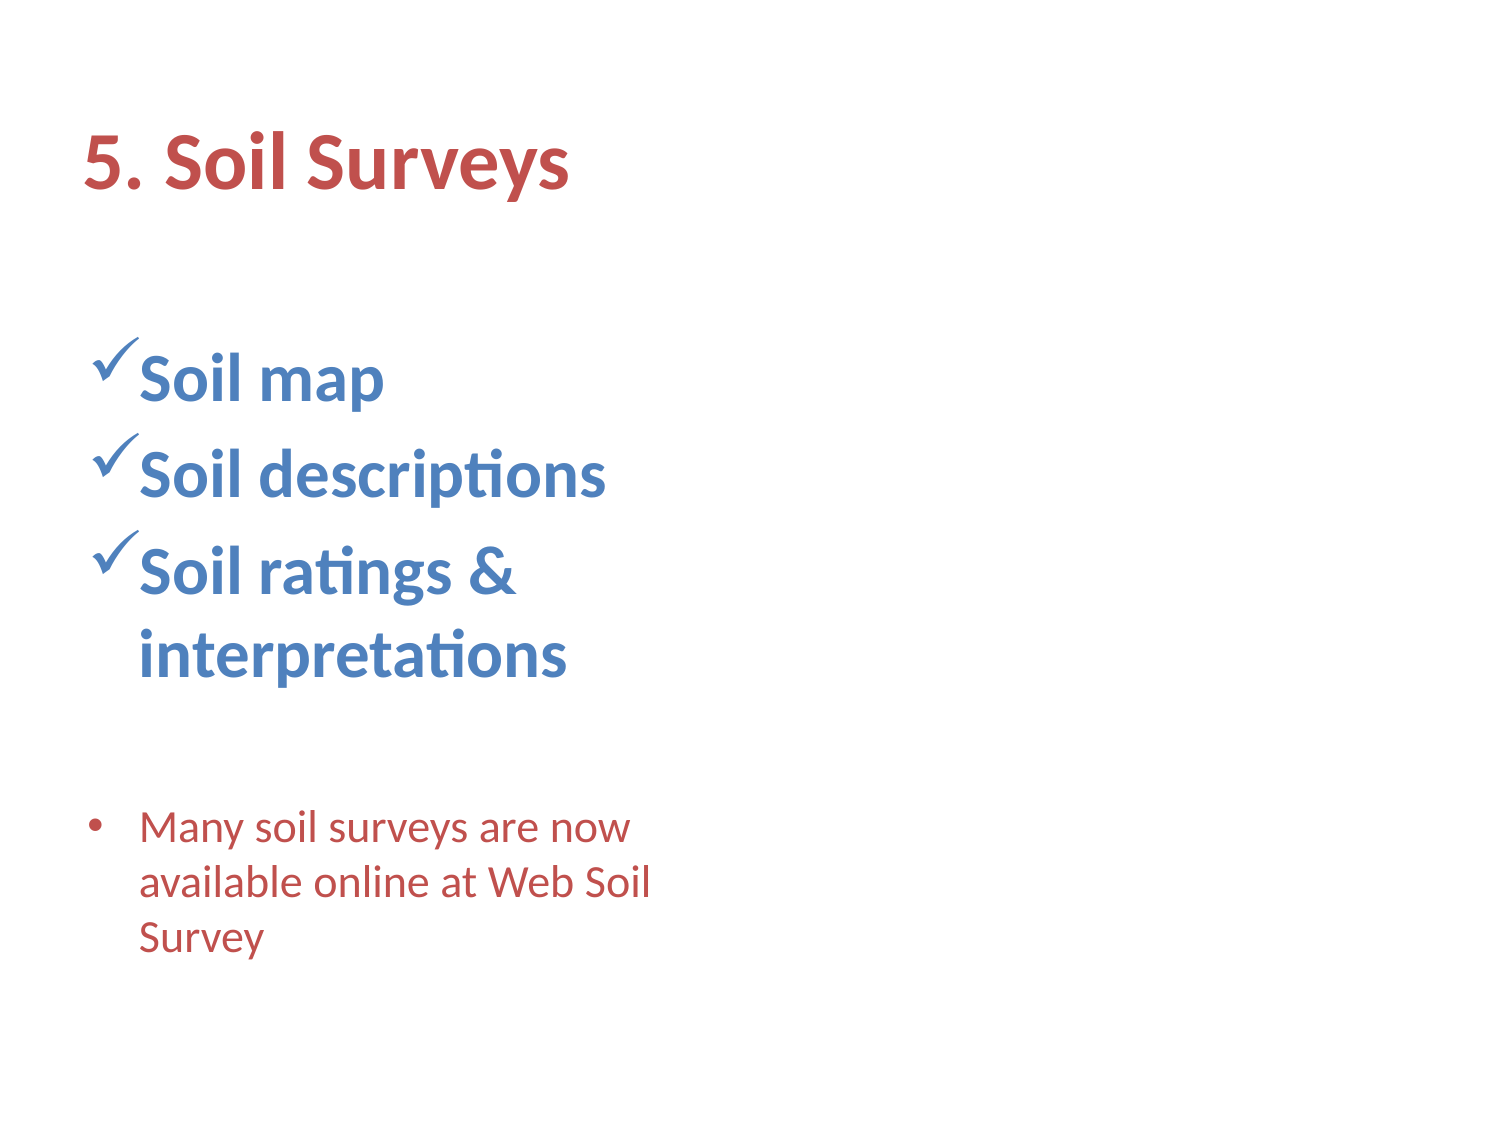

# 5. Soil Surveys
Soil map
Soil descriptions
Soil ratings & interpretations

Many soil surveys are now available online at Web Soil Survey